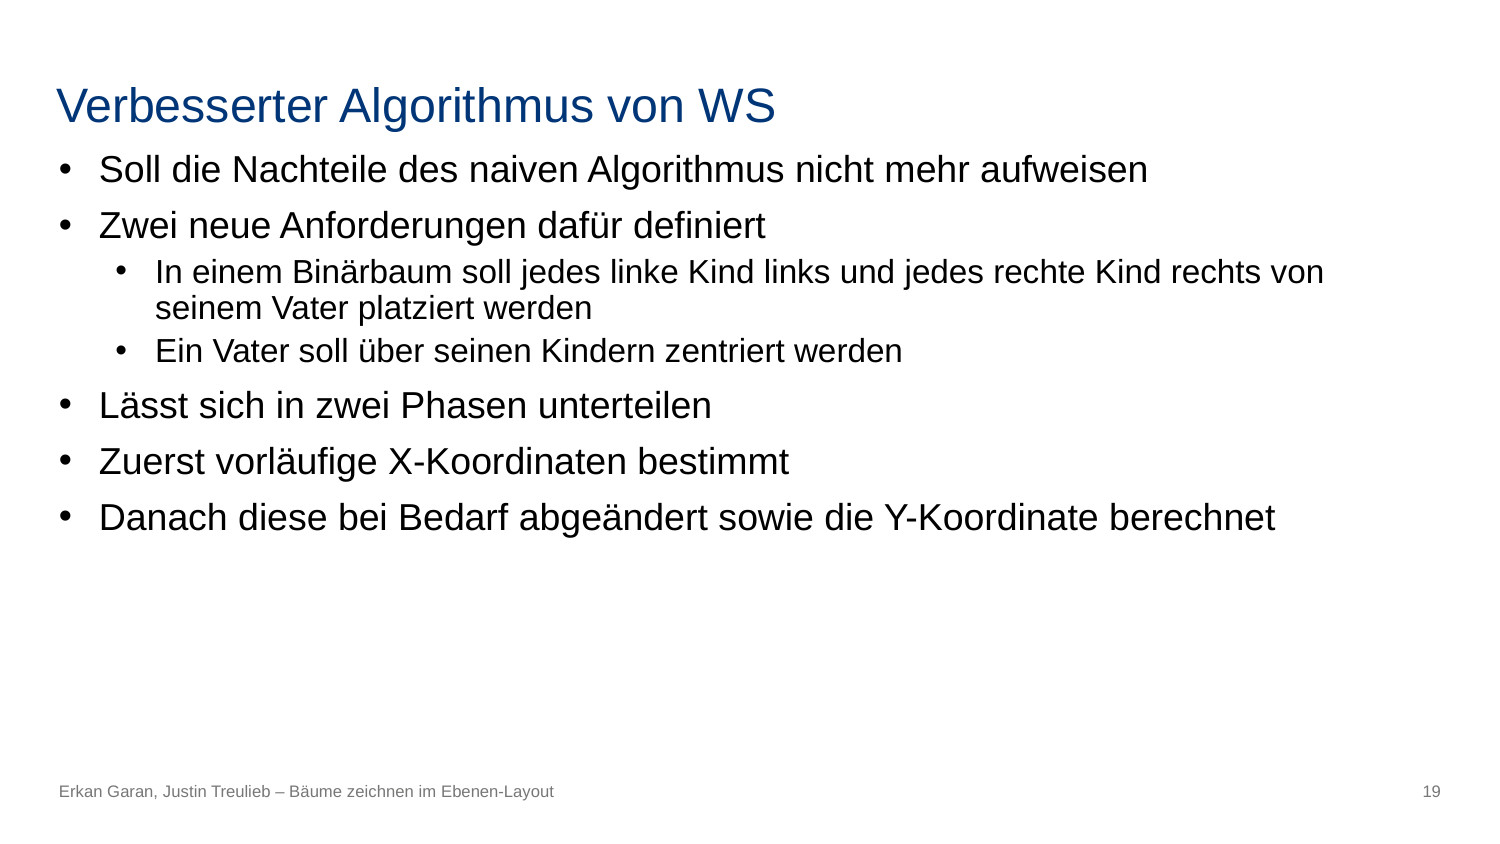

# Verbesserter Algorithmus von WS
Soll die Nachteile des naiven Algorithmus nicht mehr aufweisen
Zwei neue Anforderungen dafür definiert
In einem Binärbaum soll jedes linke Kind links und jedes rechte Kind rechts von seinem Vater platziert werden
Ein Vater soll über seinen Kindern zentriert werden
Lässt sich in zwei Phasen unterteilen
Zuerst vorläufige X-Koordinaten bestimmt
Danach diese bei Bedarf abgeändert sowie die Y-Koordinate berechnet

Erkan Garan, Justin Treulieb – Bäume zeichnen im Ebenen-Layout